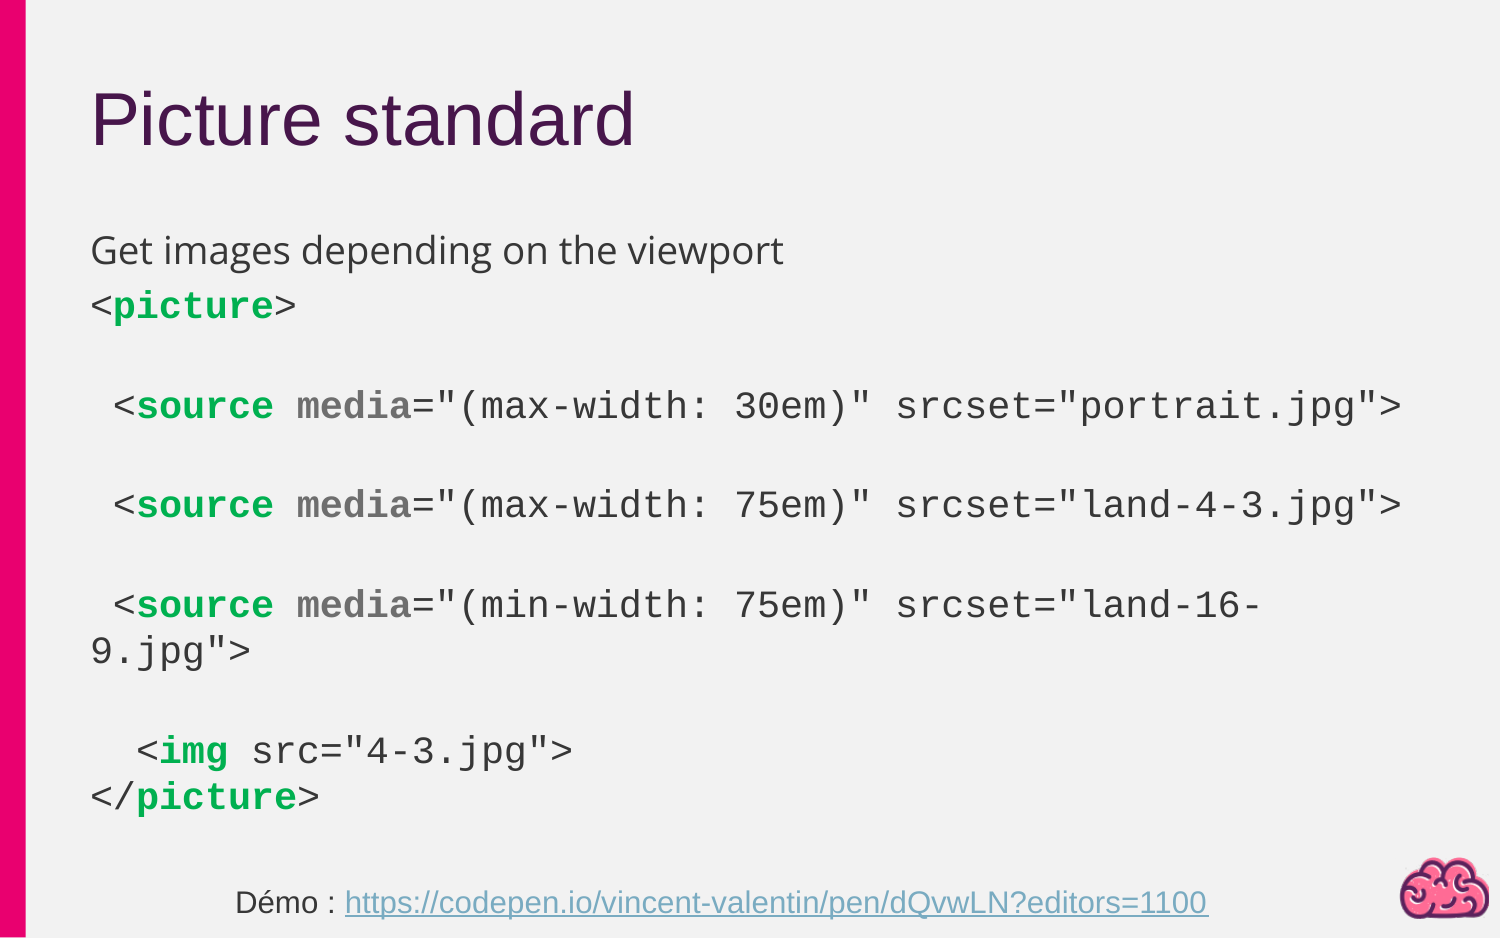

# Picture standard
Get images depending on the viewport
<picture>
 <source media="(max-width: 30em)" srcset="portrait.jpg">
 <source media="(max-width: 75em)" srcset="land-4-3.jpg">
 <source media="(min-width: 75em)" srcset="land-16-9.jpg">
  <img src="4-3.jpg">
</picture>
Démo : https://codepen.io/vincent-valentin/pen/dQvwLN?editors=1100